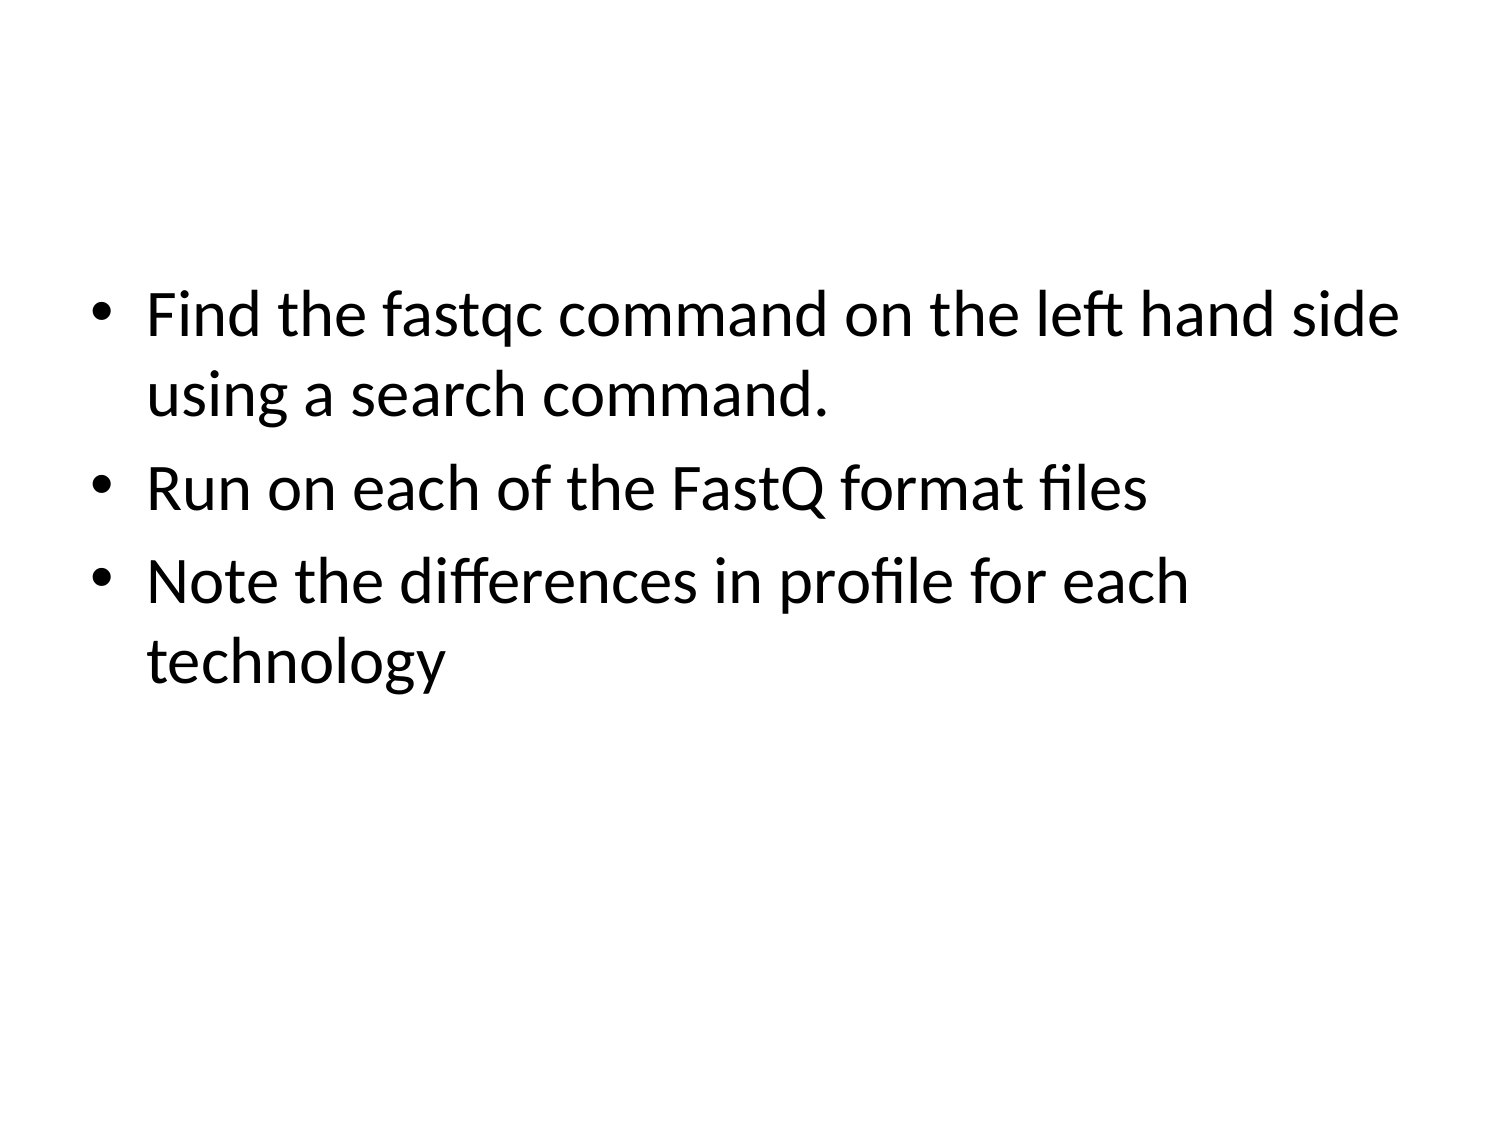

#
Find the fastqc command on the left hand side using a search command.
Run on each of the FastQ format files
Note the differences in profile for each technology